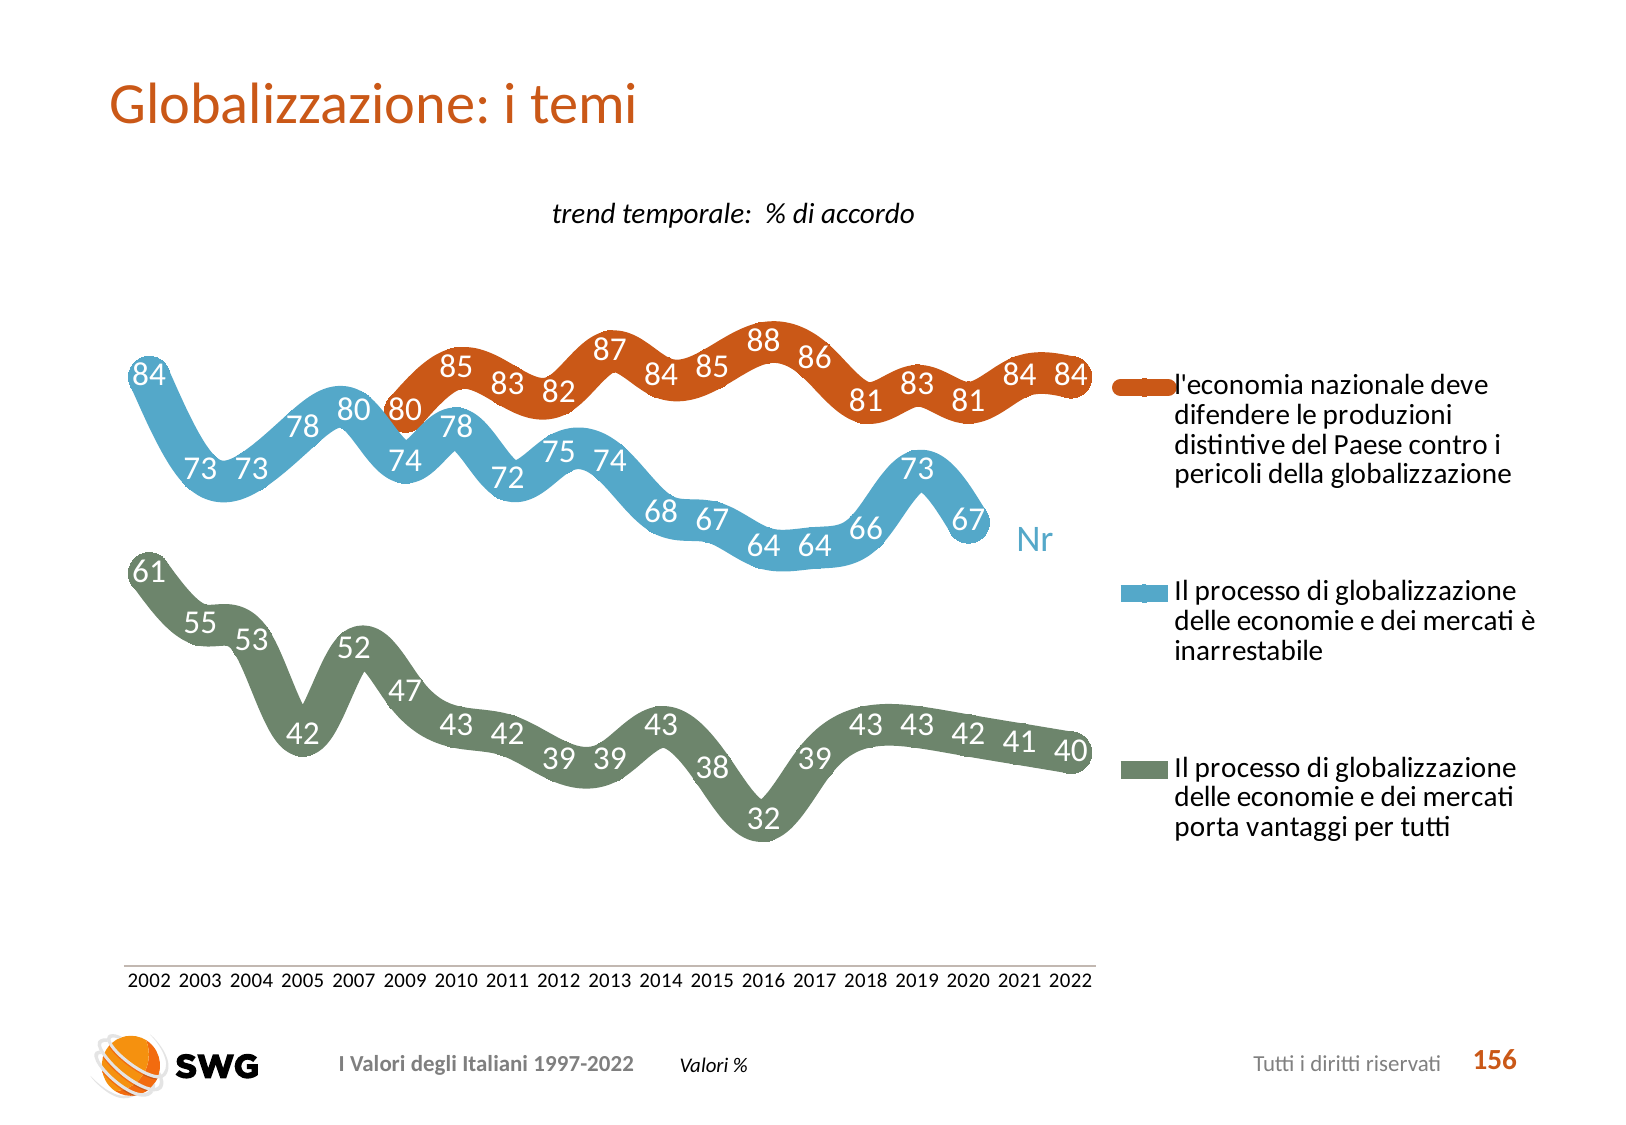

# Globalizzazione: i temi
trend temporale:  % di accordo

### Chart

| Category | l'economia nazionale deve difendere le produzioni distintive del Paese contro i pericoli della globalizzazione | Il processo di globalizzazione delle economie e dei mercati è inarrestabile | Il processo di globalizzazione delle economie e dei mercati porta vantaggi per tutti |
|---|---|---|---|
| 2002 | None | 84.0 | 61.0 |
| 2003 | None | 73.0 | 55.0 |
| 2004 | None | 73.0 | 53.0 |
| 2005 | None | 78.0 | 42.0 |
| 2007 | None | 80.0 | 52.0 |
| 2009 | 80.0 | 74.0 | 47.0 |
| 2010 | 85.0 | 78.0 | 43.0 |
| 2011 | 83.0 | 72.0 | 42.0 |
| 2012 | 82.0 | 75.0 | 39.0 |
| 2013 | 87.0 | 74.0 | 39.0 |
| 2014 | 84.0 | 68.0 | 43.0 |
| 2015 | 85.0 | 67.0 | 38.0 |
| 2016 | 88.0 | 64.0 | 32.0 |
| 2017 | 86.0 | 64.0 | 39.0 |
| 2018 | 81.0 | 66.0 | 43.0 |
| 2019 | 83.0 | 73.0 | 43.0 |
| 2020 | 81.0 | 67.0 | 42.0 |
| 2021 | 84.0 | None | 41.0 |
| 2022 | 84.0 | None | 40.0 |
Nr
156
Valori %